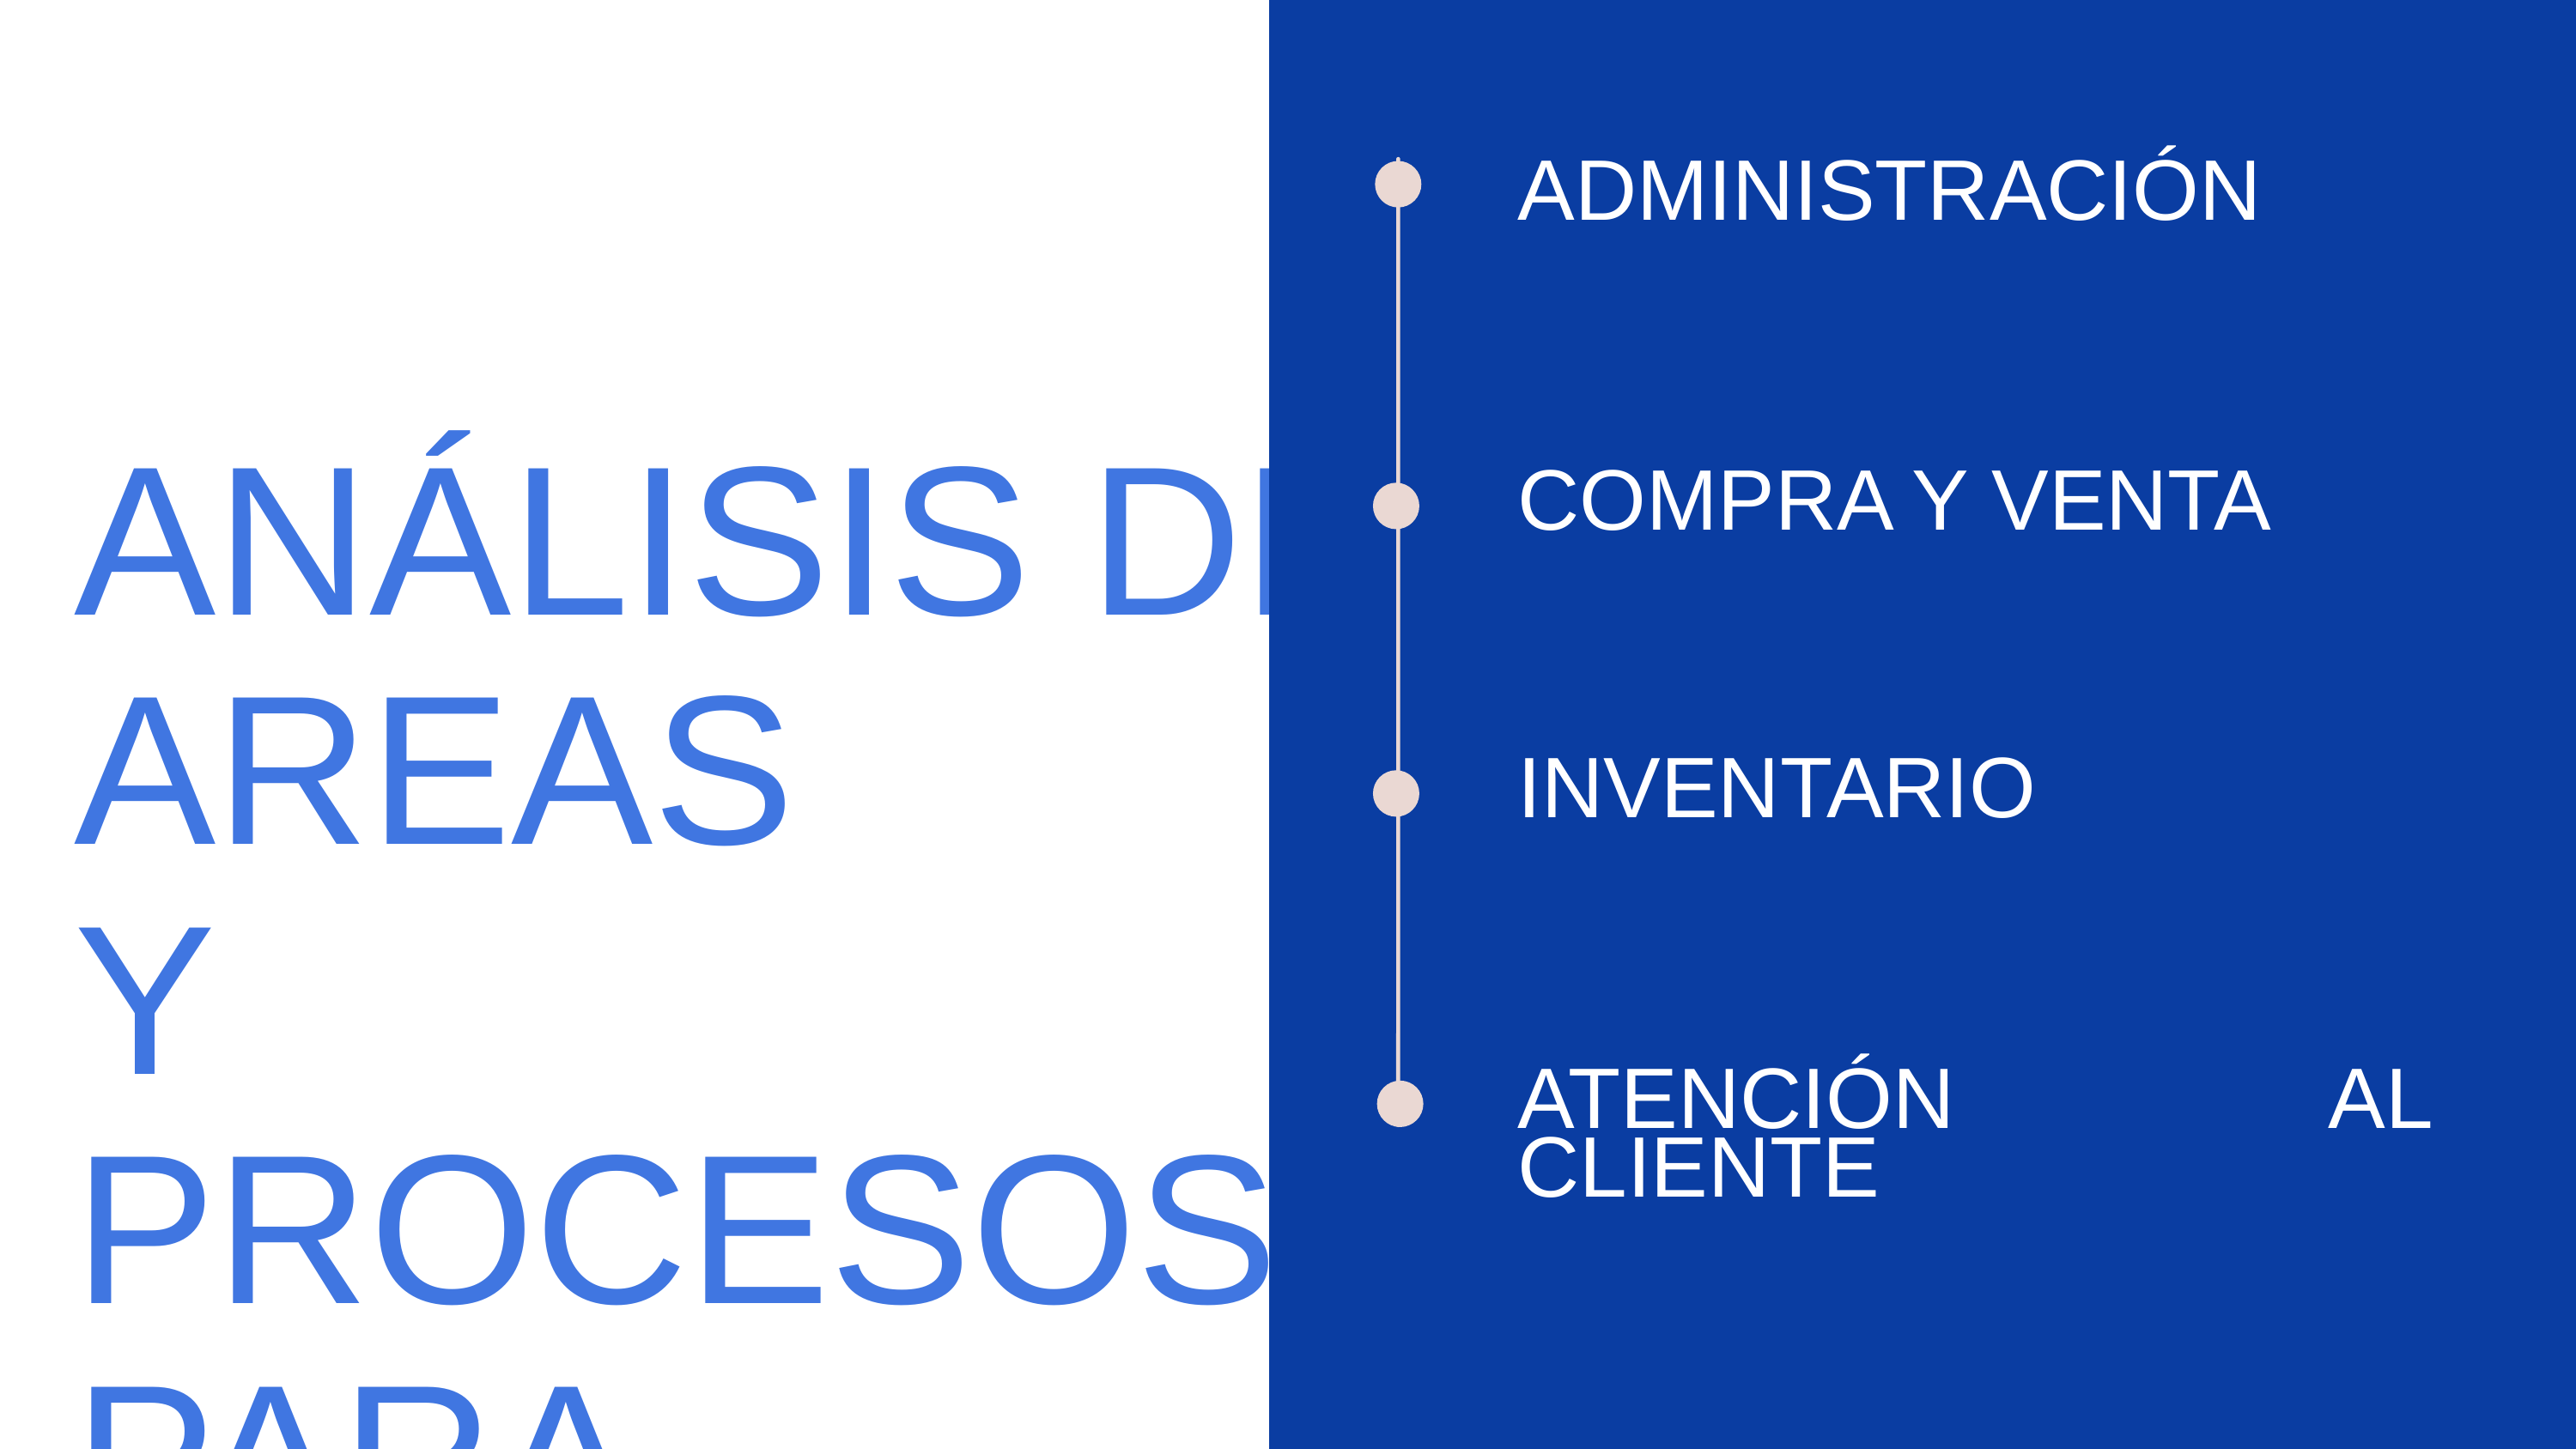

ADMINISTRACIÓN
ANÁLISIS DE AREAS
Y PROCESOS PARA SISTEMATIZARSE
COMPRA Y VENTA

INVENTARIO

ATENCIÓN AL CLIENTE